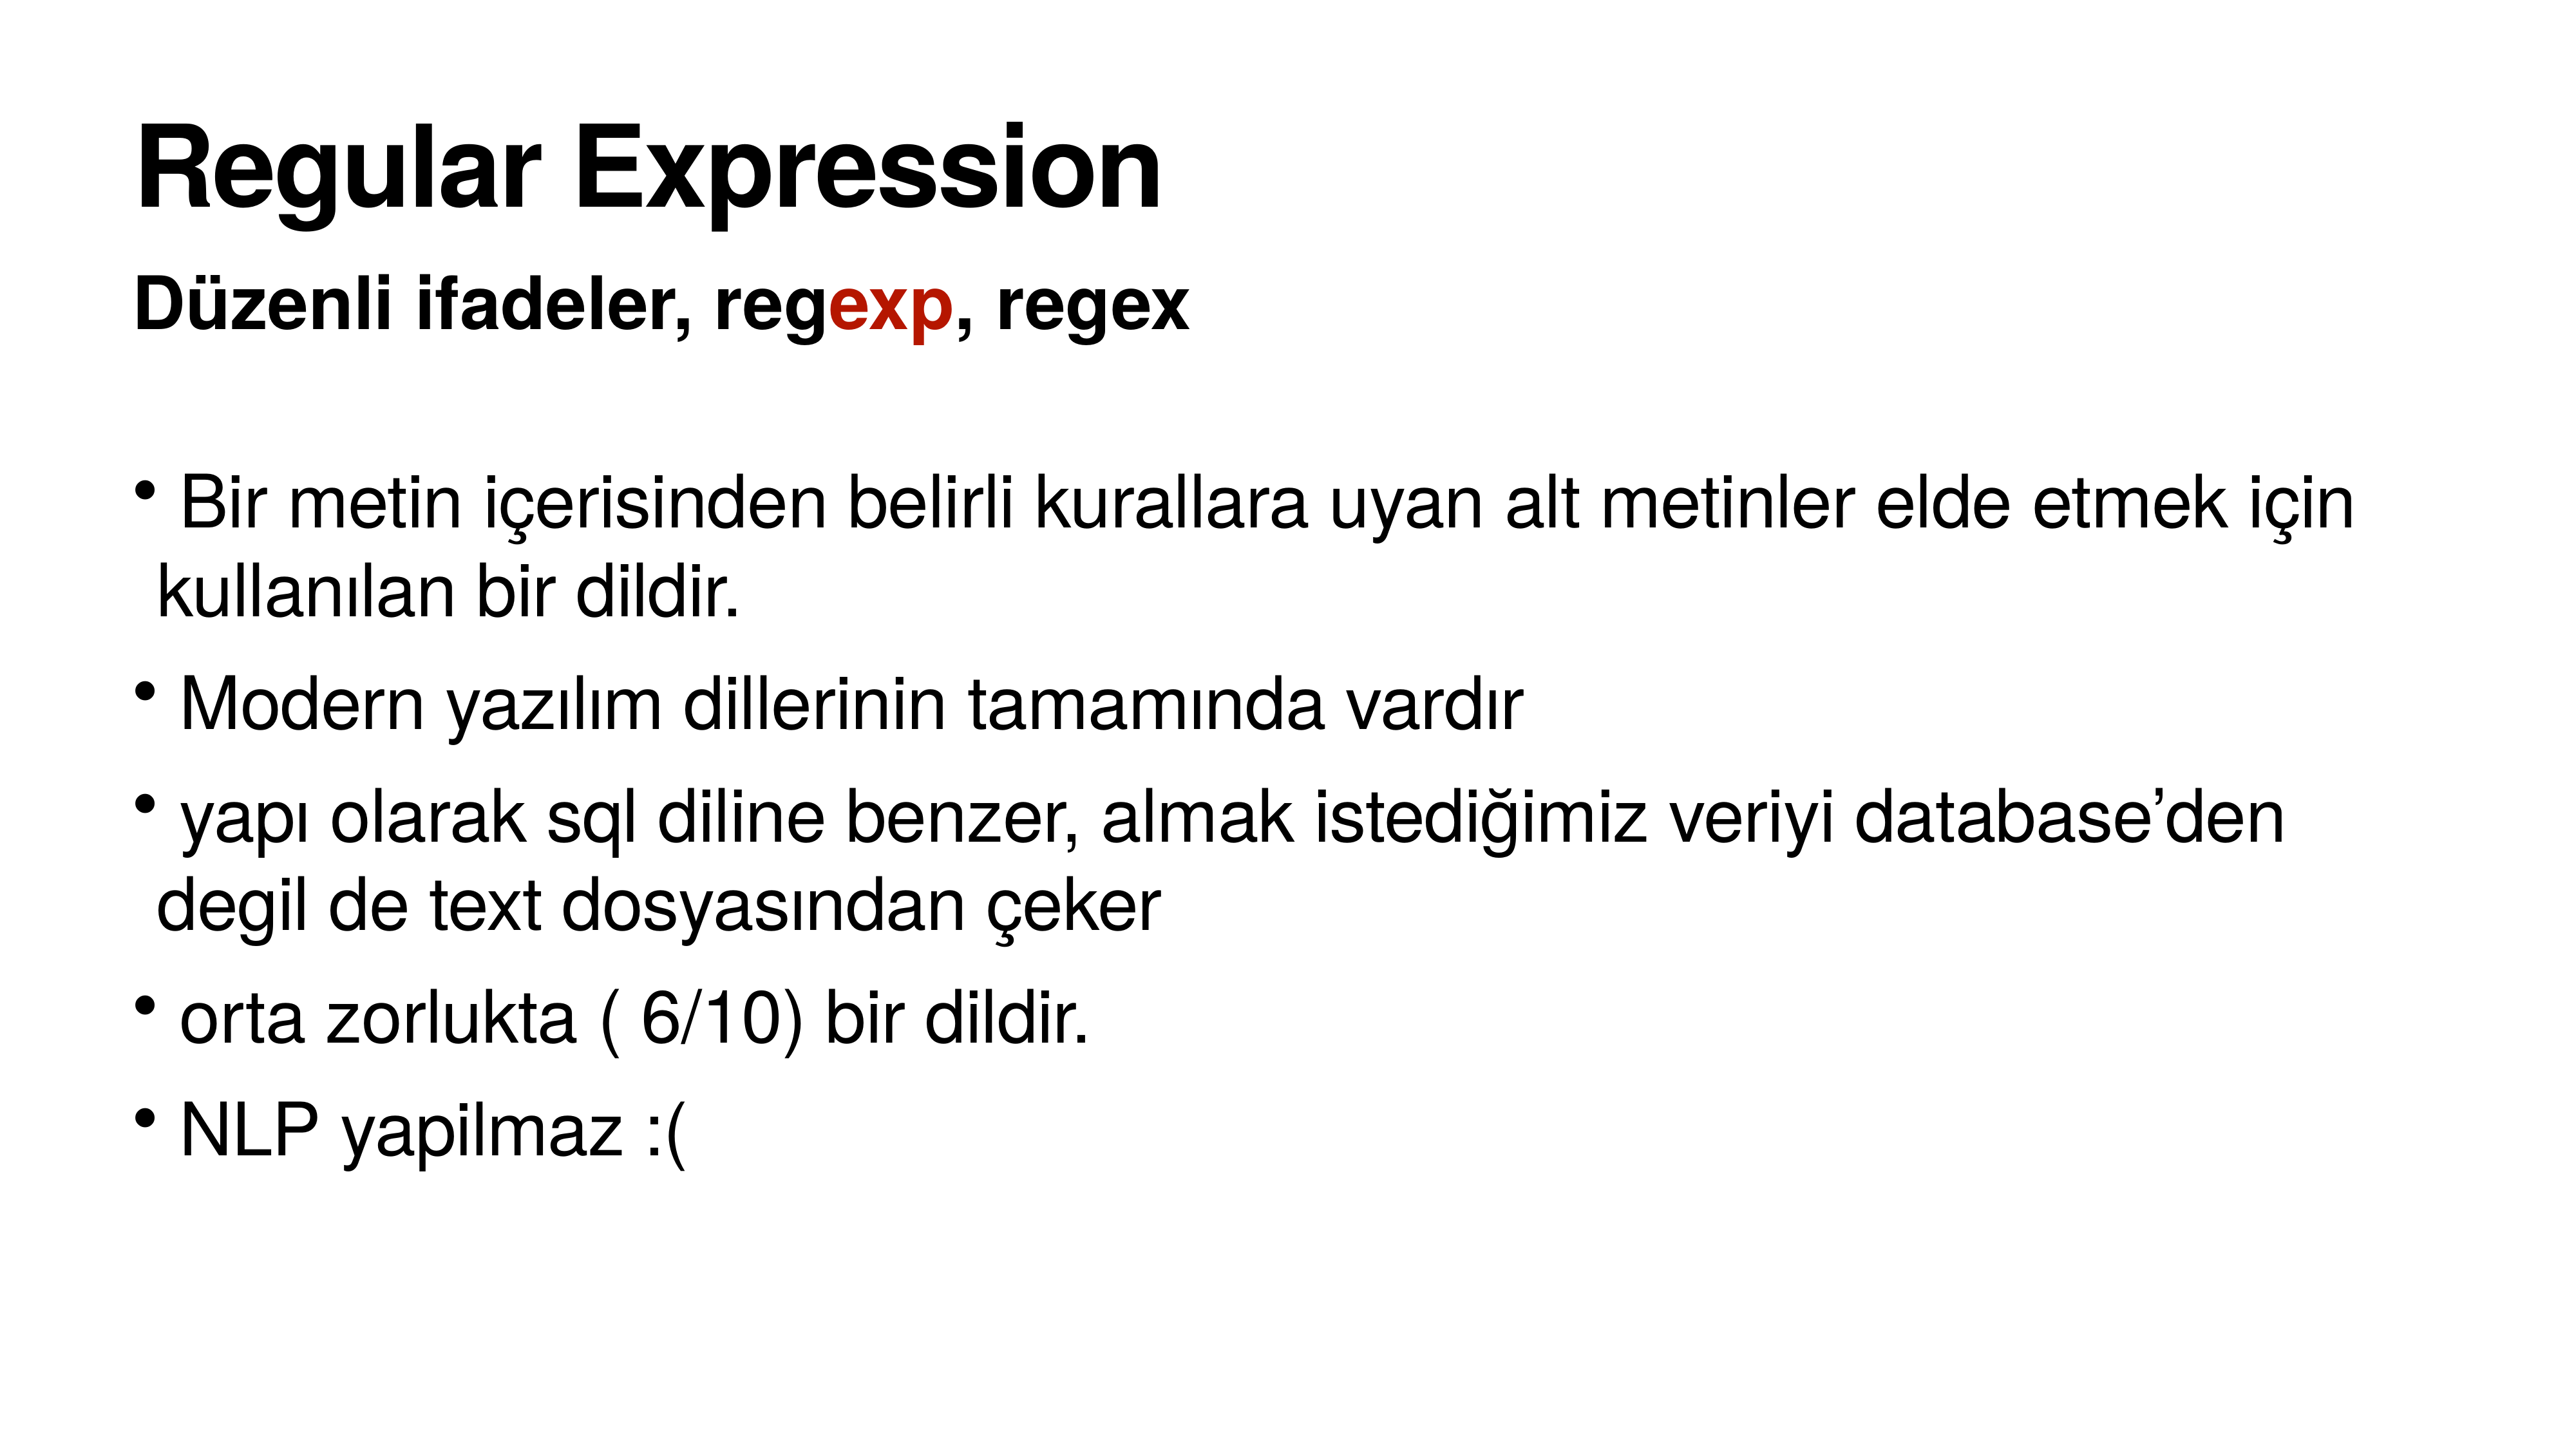

# Regular Expression
Düzenli ifadeler, regexp, regex
 Bir metin içerisinden belirli kurallara uyan alt metinler elde etmek için kullanılan bir dildir.
 Modern yazılım dillerinin tamamında vardır
 yapı olarak sql diline benzer, almak istediğimiz veriyi database’den degil de text dosyasından çeker
 orta zorlukta ( 6/10) bir dildir.
 NLP yapilmaz :(